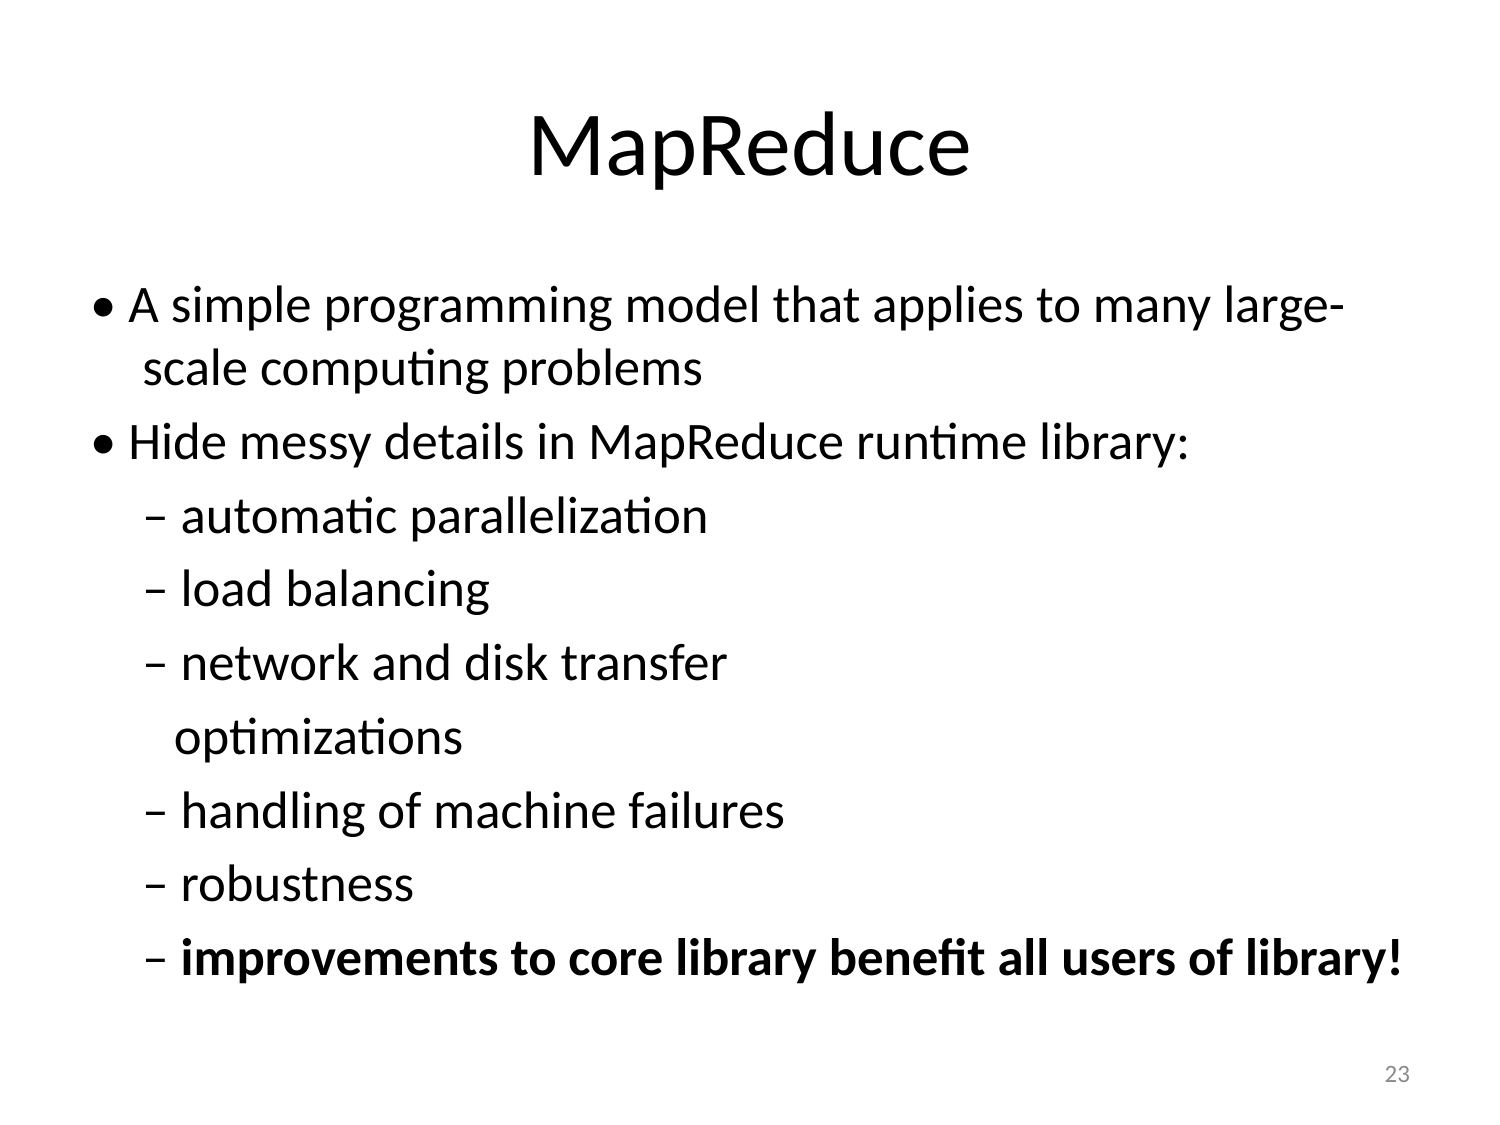

# MapReduce
• A simple programming model that applies to many large-scale computing problems
• Hide messy details in MapReduce runtime library:
	– automatic parallelization
	– load balancing
	– network and disk transfer
       optimizations
	– handling of machine failures
	– robustness
	– improvements to core library benefit all users of library!
23